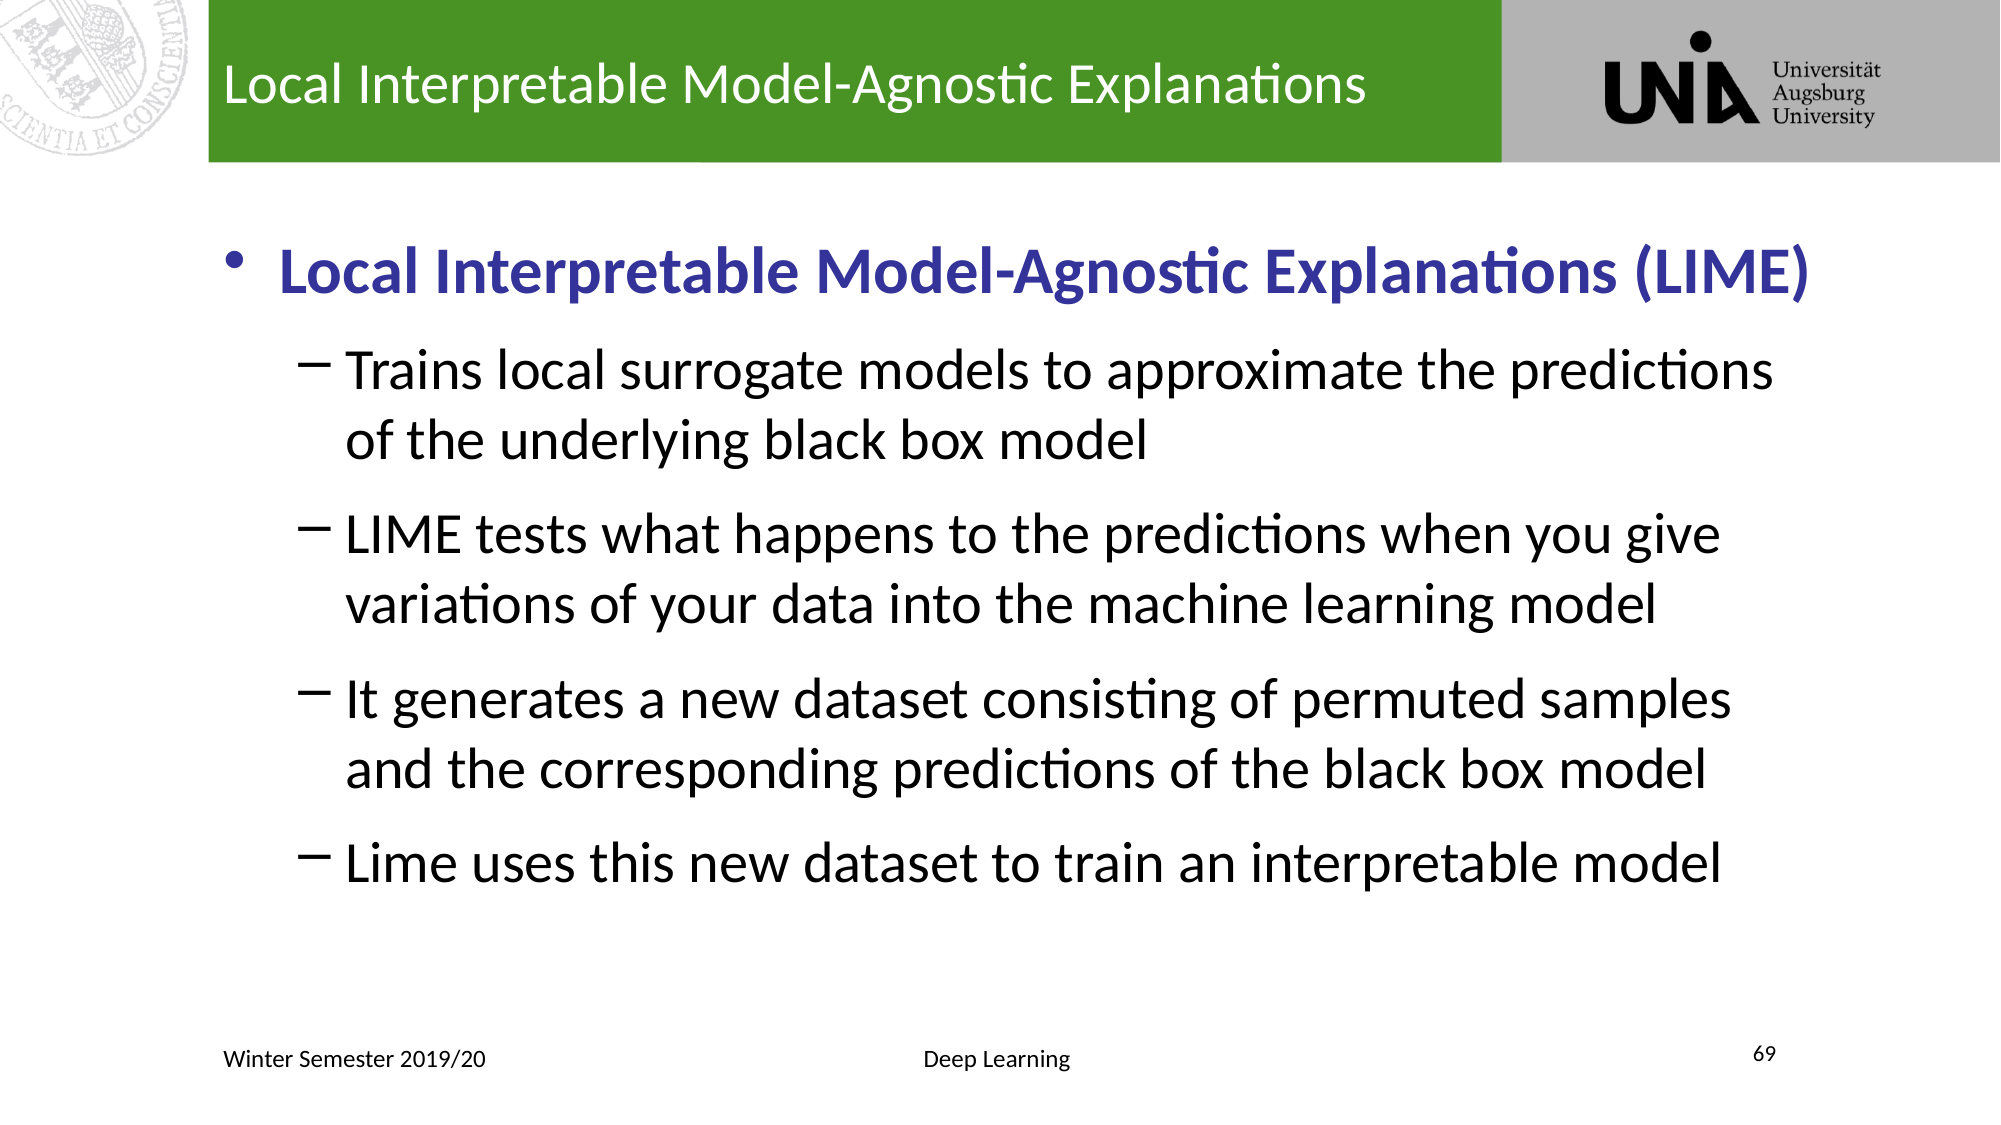

# Local Interpretable Model-Agnostic Explanations
Local Interpretable Model-Agnostic Explanations (LIME)
Trains local surrogate models to approximate the predictions of the underlying black box model
LIME tests what happens to the predictions when you give variations of your data into the machine learning model
It generates a new dataset consisting of permuted samples and the corresponding predictions of the black box model
Lime uses this new dataset to train an interpretable model

69